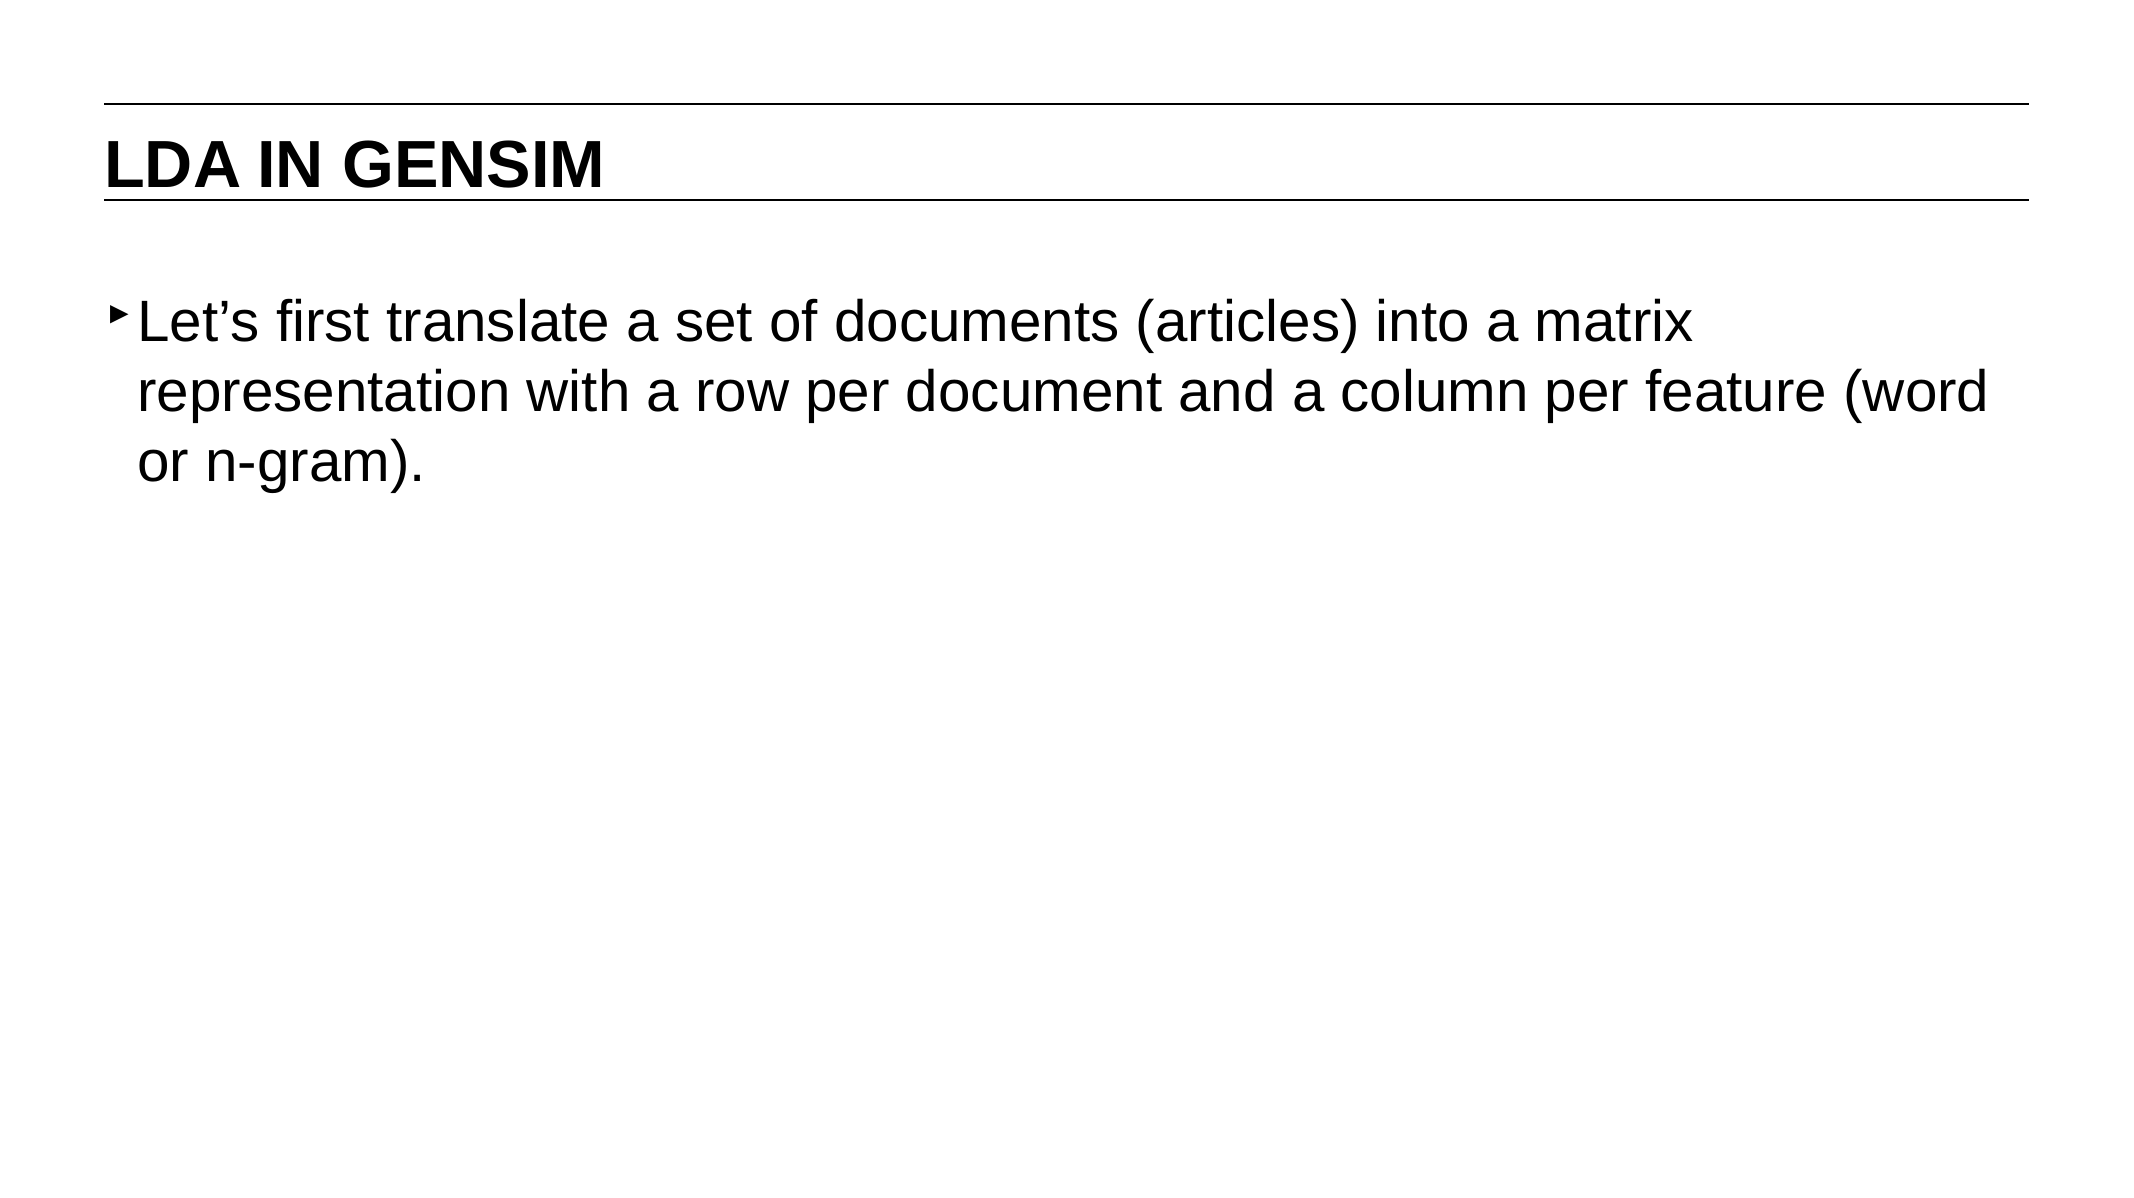

LDA IN GENSIM

Let’s first translate a set of documents (articles) into a matrix representation with a row per document and a column per feature (word or n-gram).